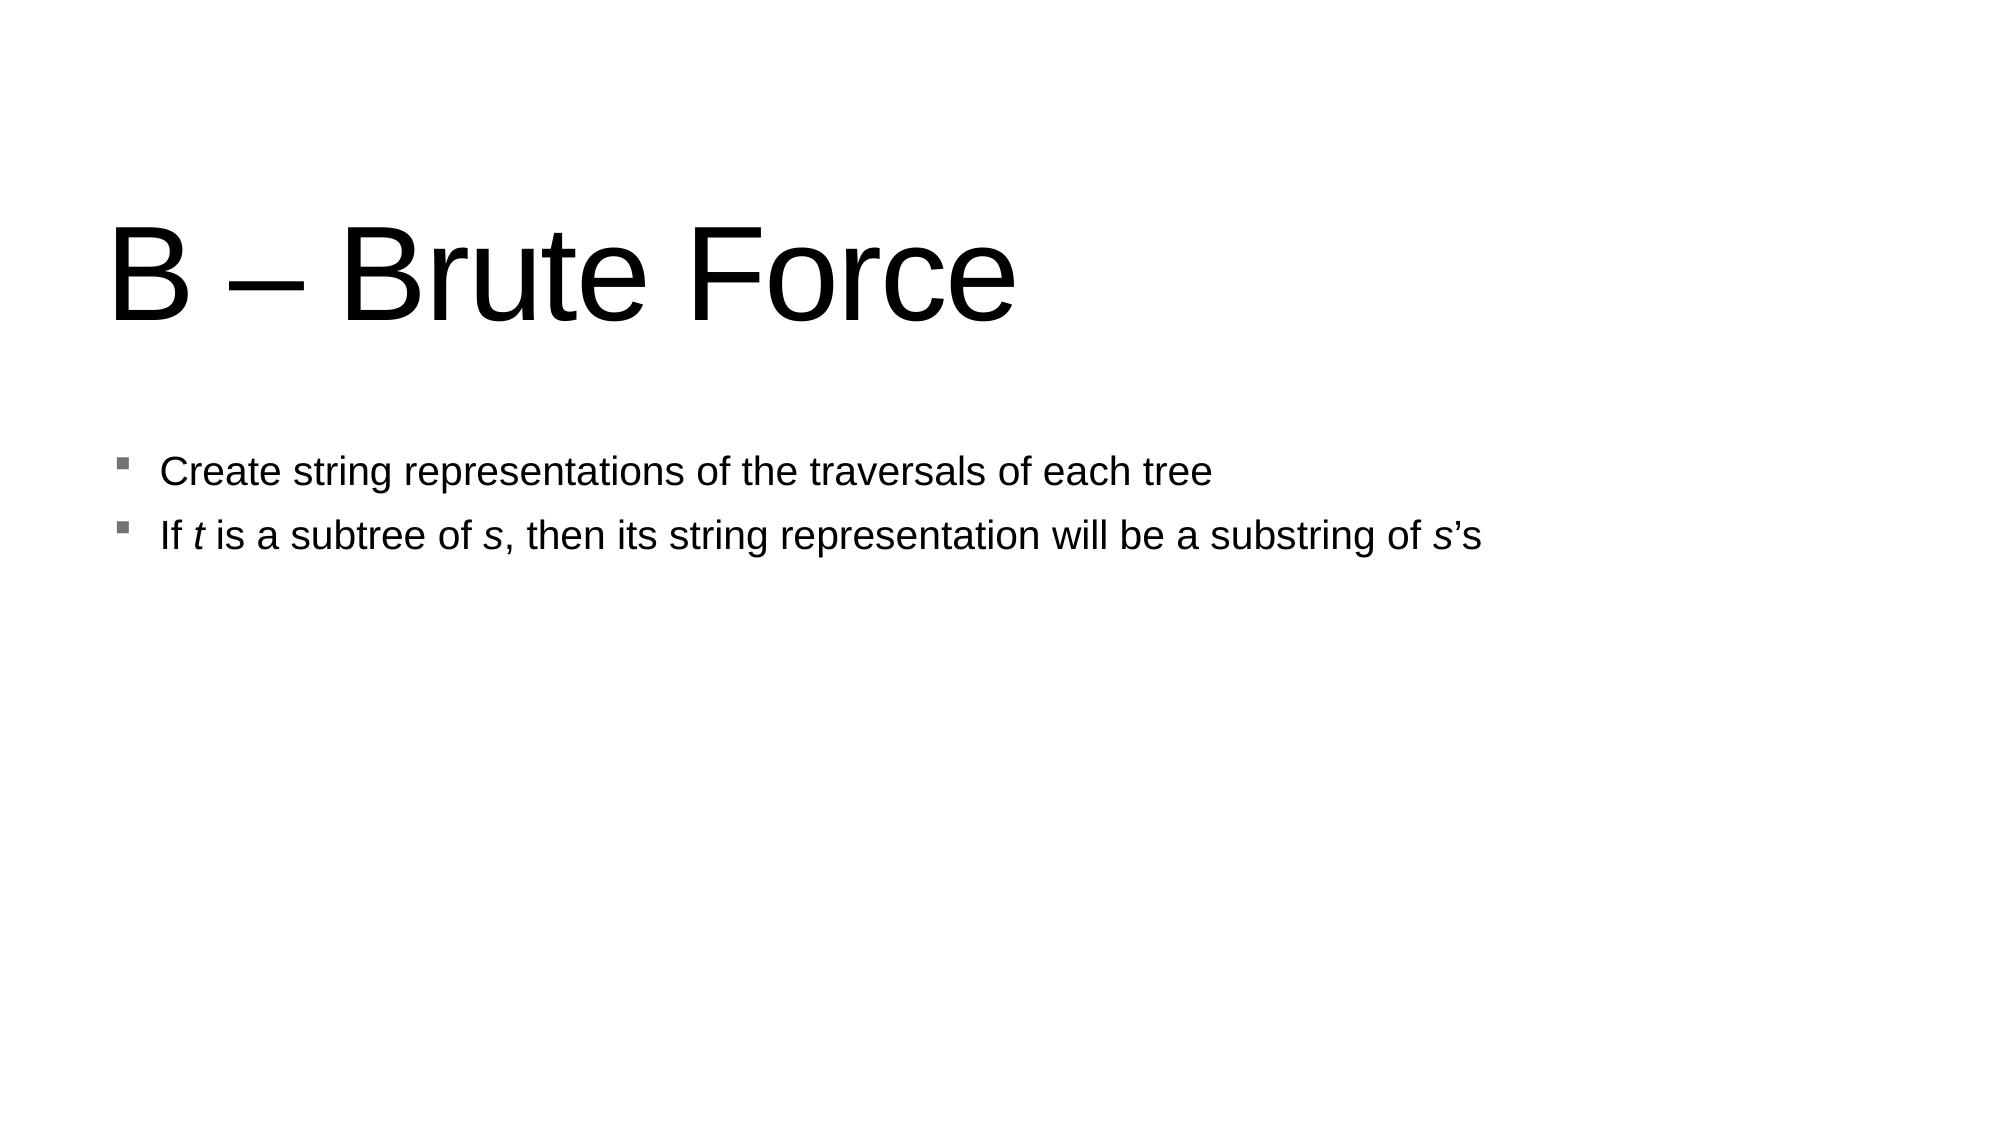

8
# B – Brute Force
Create string representations of the traversals of each tree
If t is a subtree of s, then its string representation will be a substring of s’s